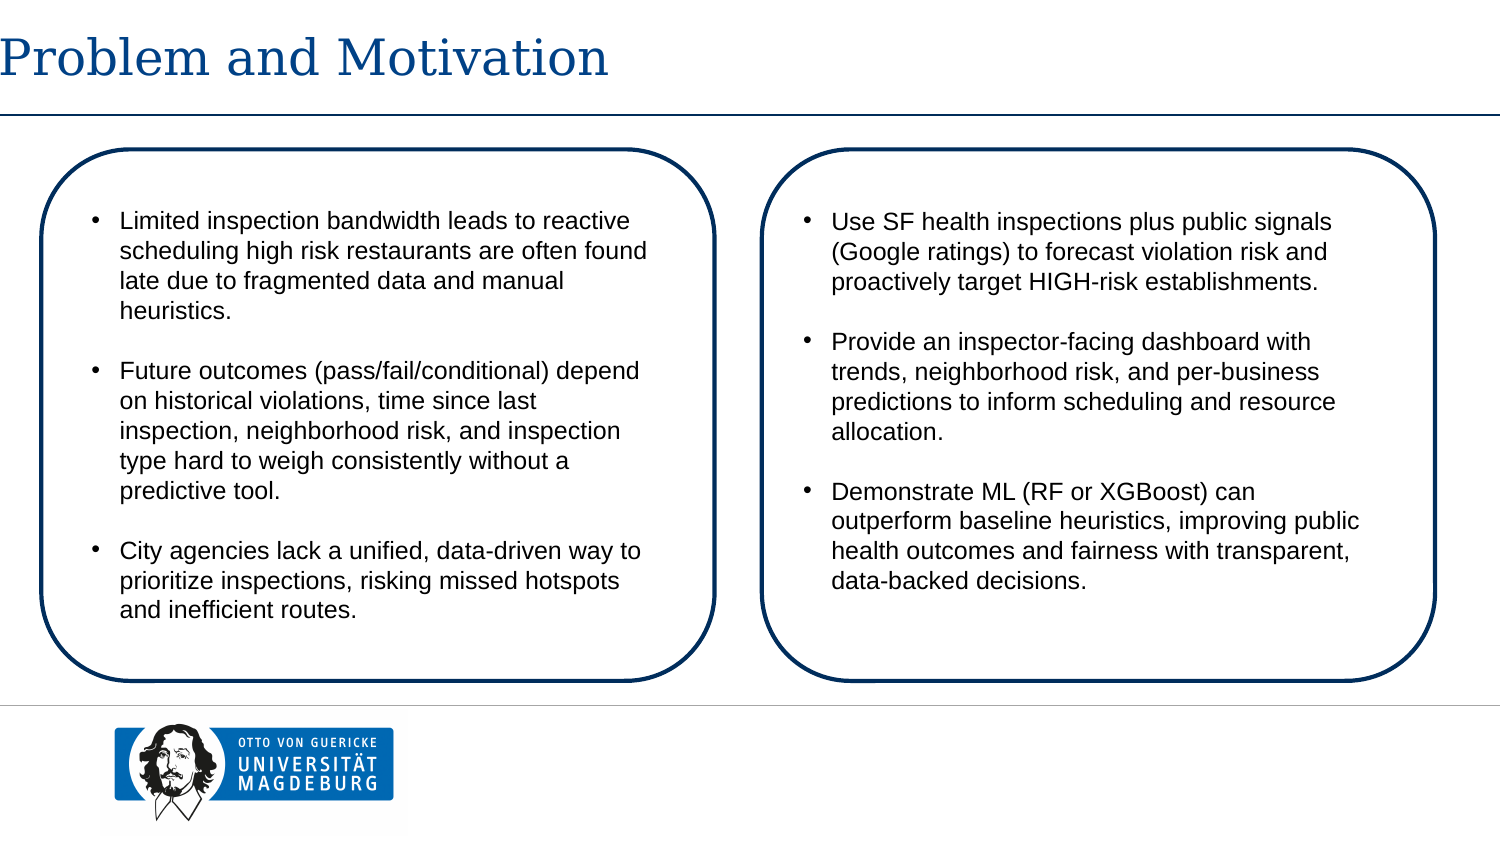

Problem and Motivation

Limited inspection bandwidth leads to reactive scheduling high risk restaurants are often found late due to fragmented data and manual heuristics.

Future outcomes (pass/fail/conditional) depend on historical violations, time since last inspection, neighborhood risk, and inspection type hard to weigh consistently without a predictive tool.

City agencies lack a unified, data‑driven way to prioritize inspections, risking missed hotspots and inefficient routes.

Use SF health inspections plus public signals (Google ratings) to forecast violation risk and proactively target HIGH‑risk establishments.

Provide an inspector‑facing dashboard with trends, neighborhood risk, and per‑business predictions to inform scheduling and resource allocation.

Demonstrate ML (RF or XGBoost) can outperform baseline heuristics, improving public health outcomes and fairness with transparent, data‑backed decisions.